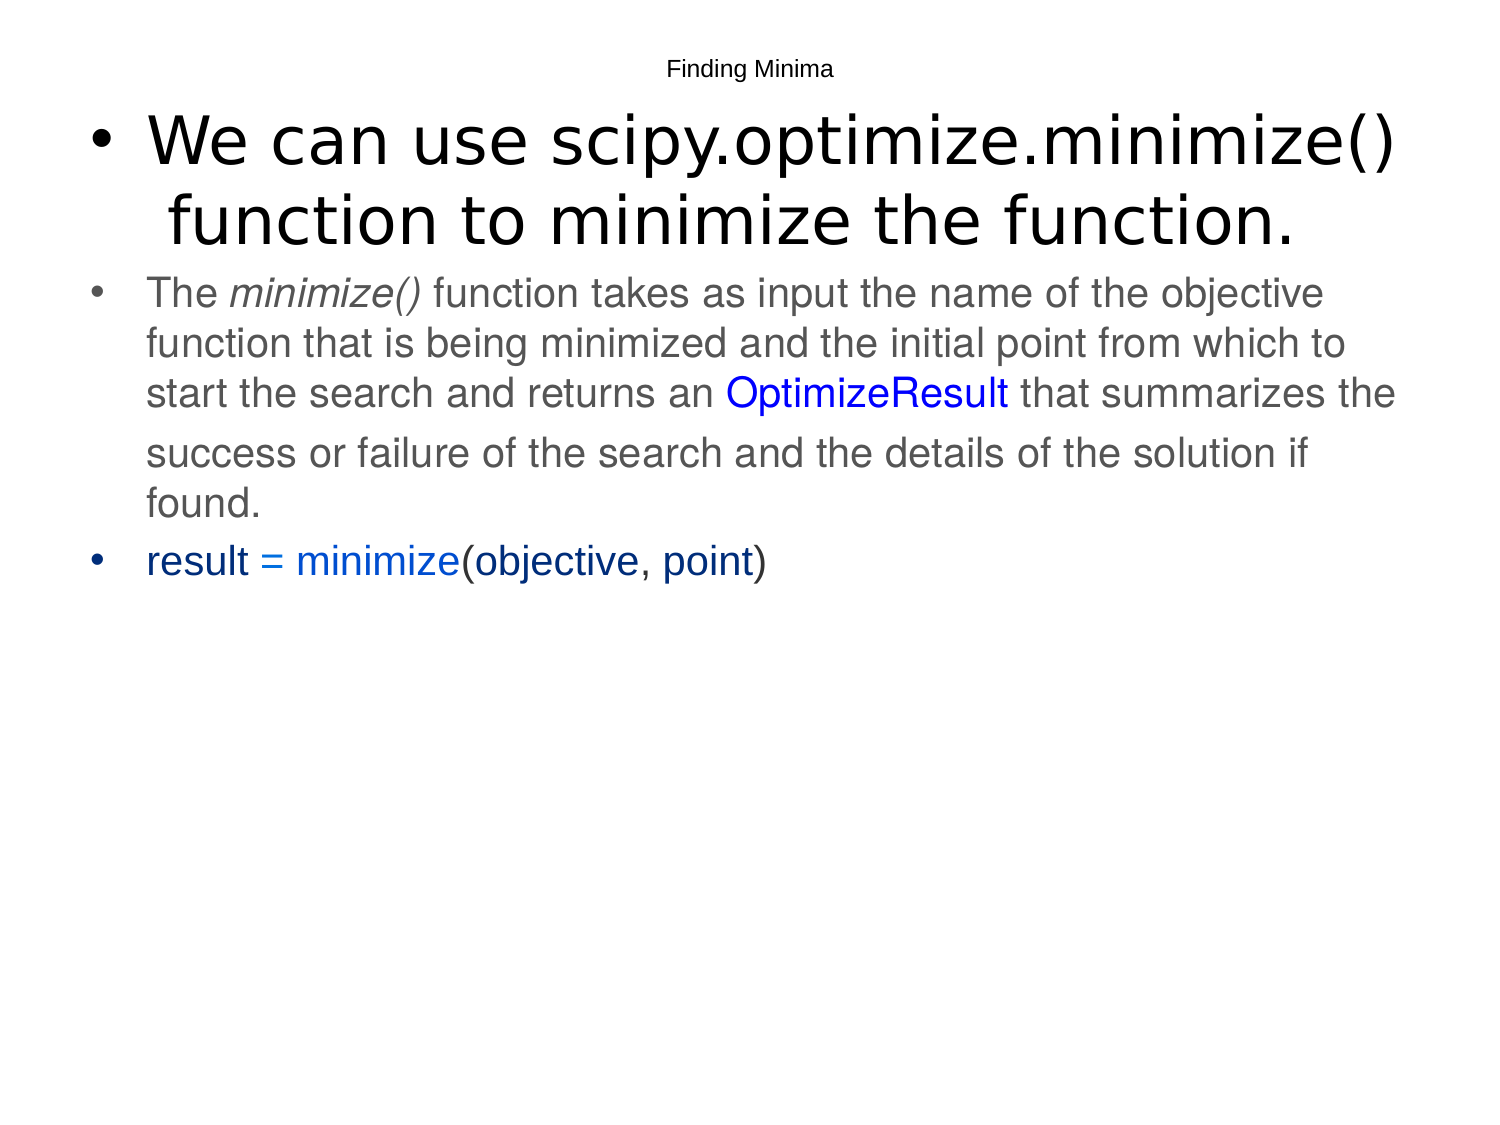

# Finding Minima
We can use scipy.optimize.minimize()  function to minimize the function.
The minimize() function takes as input the name of the objective function that is being minimized and the initial point from which to start the search and returns an OptimizeResult that summarizes the success or failure of the search and the details of the solution if found.
result = minimize(objective, point)